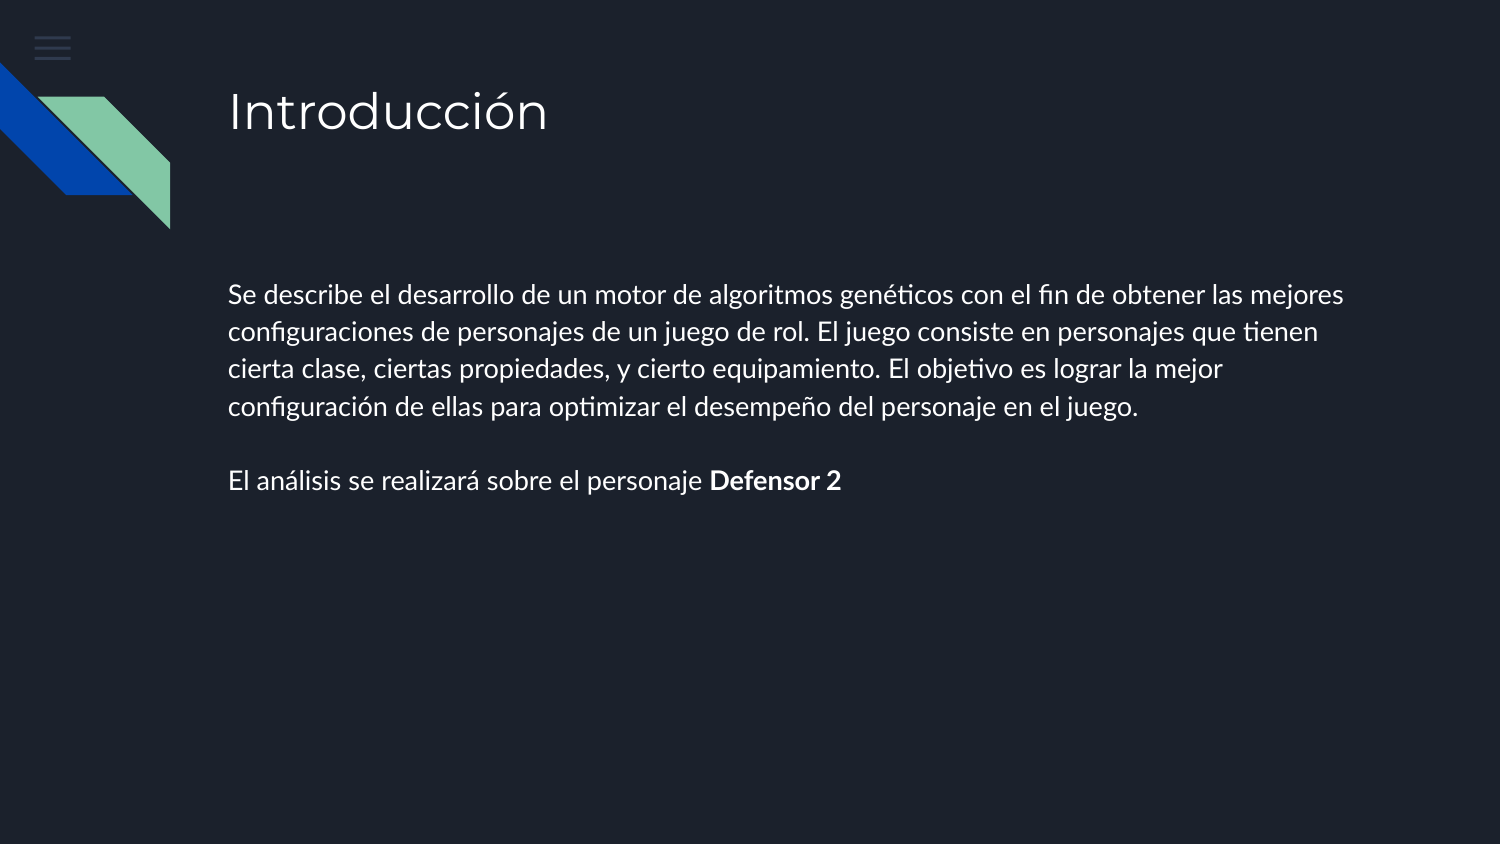

# Introducción
Se describe el desarrollo de un motor de algoritmos genéticos con el fin de obtener las mejores configuraciones de personajes de un juego de rol. El juego consiste en personajes que tienen cierta clase, ciertas propiedades, y cierto equipamiento. El objetivo es lograr la mejor configuración de ellas para optimizar el desempeño del personaje en el juego.

El análisis se realizará sobre el personaje Defensor 2